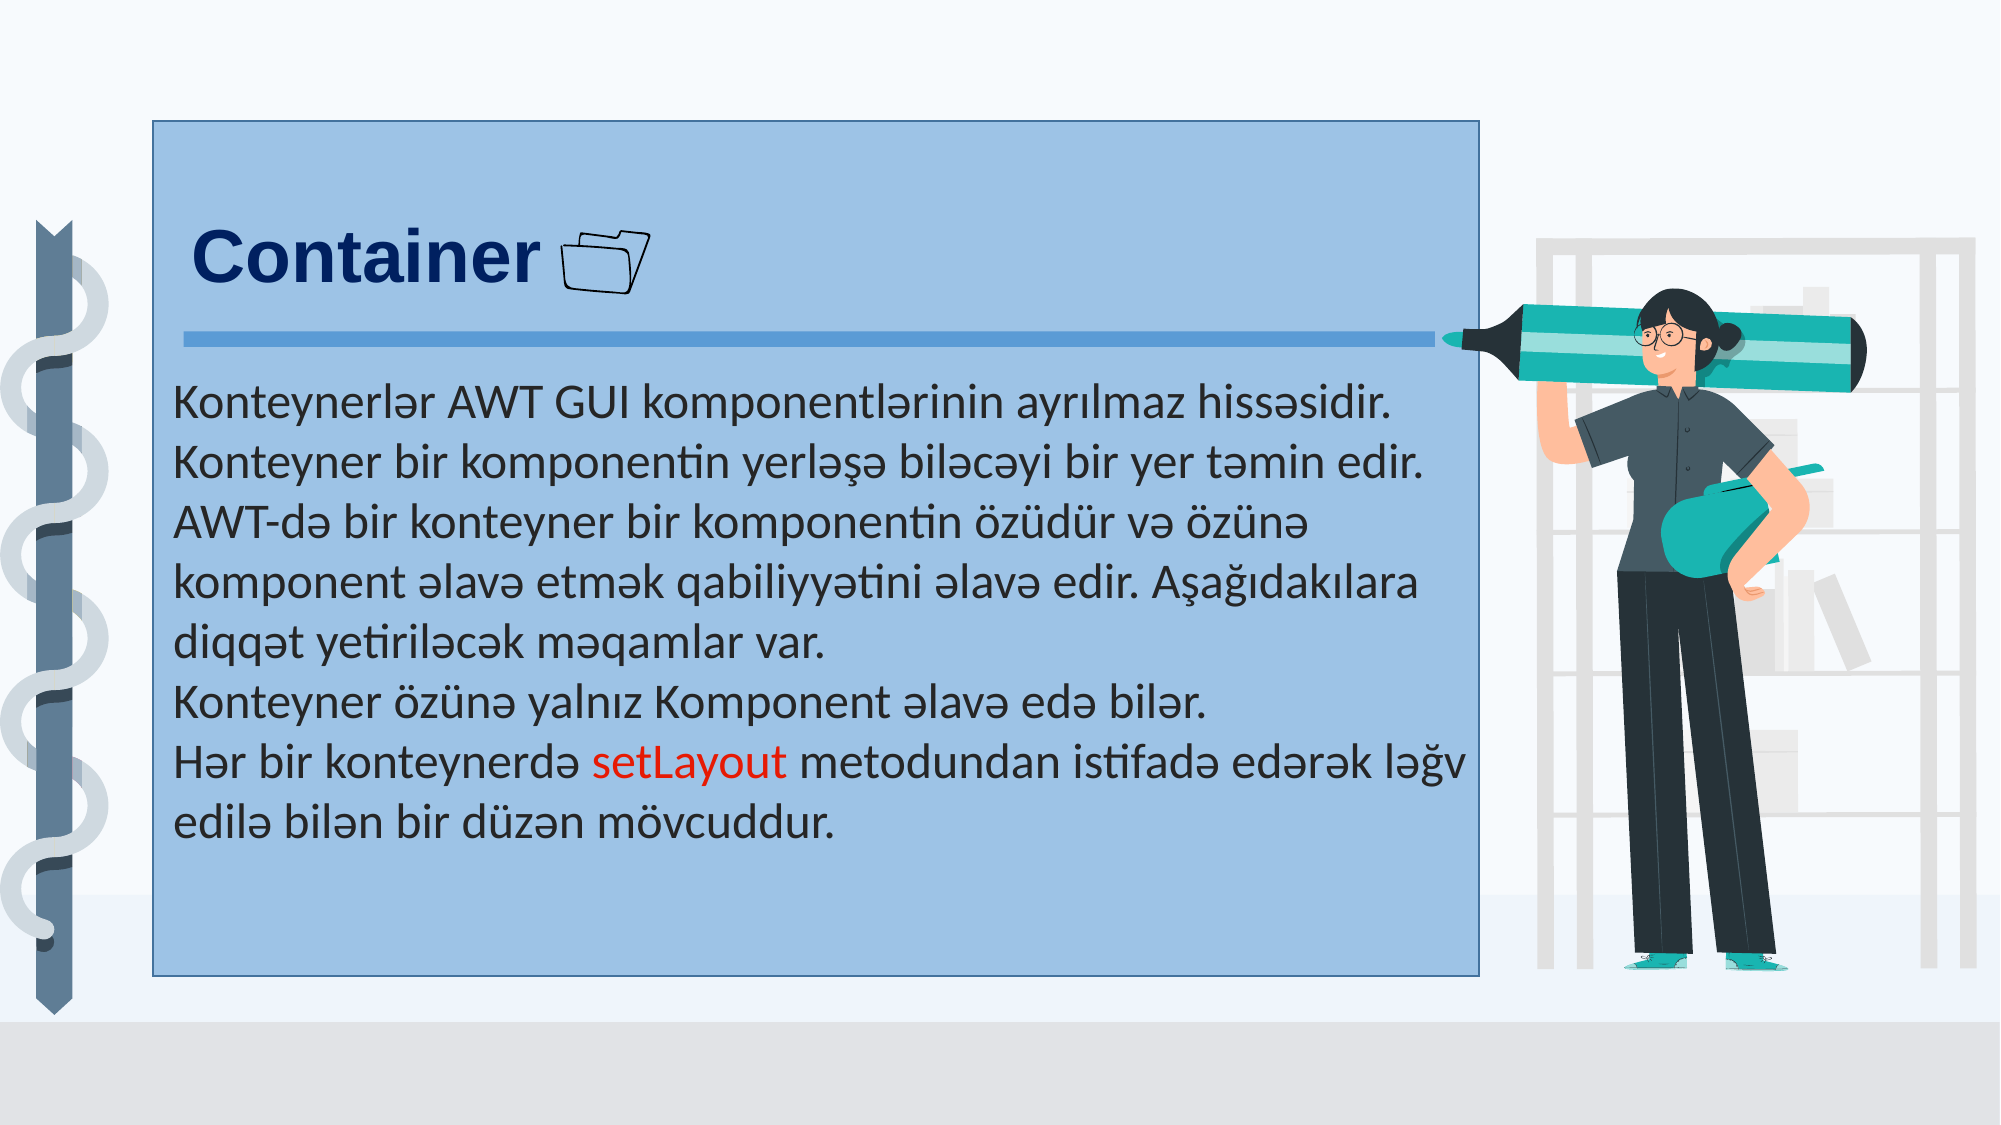

Container

Konteynerlər AWT GUI komponentlərinin ayrılmaz hissəsidir. Konteyner bir komponentin yerləşə biləcəyi bir yer təmin edir. AWT-də bir konteyner bir komponentin özüdür və özünə komponent əlavə etmək qabiliyyətini əlavə edir. Aşağıdakılara diqqət yetiriləcək məqamlar var.
Konteyner özünə yalnız Komponent əlavə edə bilər.
Hər bir konteynerdə setLayout metodundan istifadə edərək ləğv edilə bilən bir düzən mövcuddur.